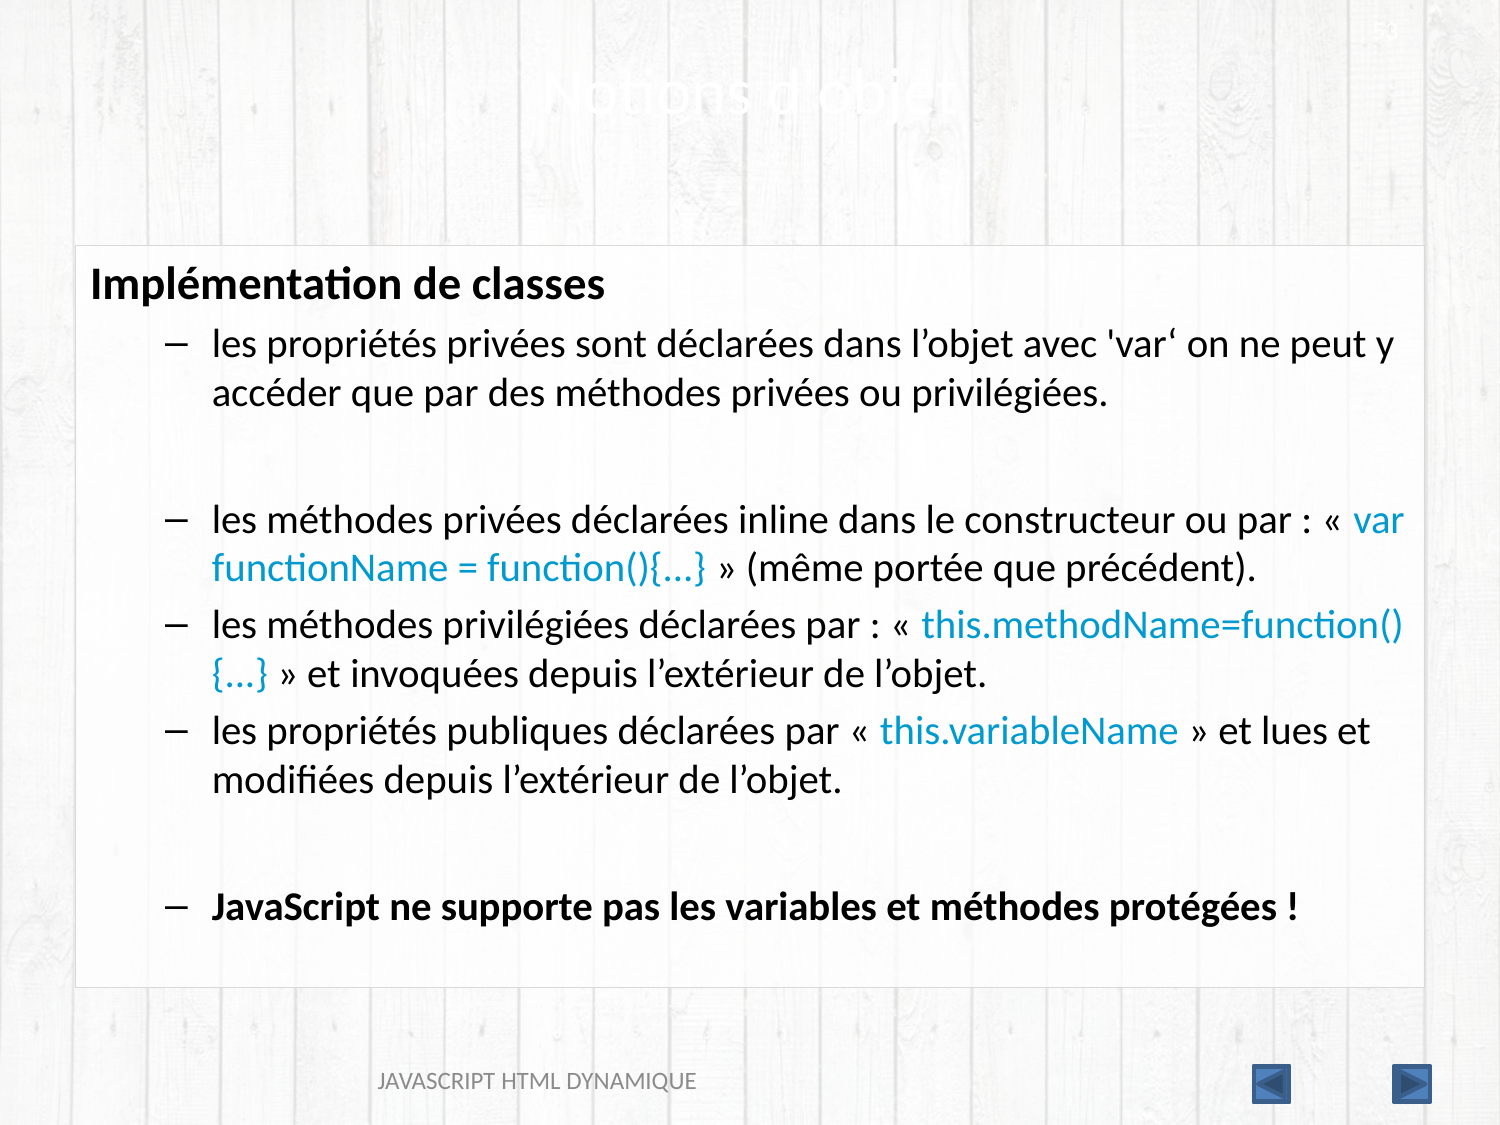

53
# Notions d'objet
Implémentation de classes
les propriétés privées sont déclarées dans l’objet avec 'var‘ on ne peut y accéder que par des méthodes privées ou privilégiées.

les méthodes privées déclarées inline dans le constructeur ou par : « var functionName = function(){...} » (même portée que précédent).
les méthodes privilégiées déclarées par : « this.methodName=function(){...} » et invoquées depuis l’extérieur de l’objet.
les propriétés publiques déclarées par « this.variableName » et lues et modifiées depuis l’extérieur de l’objet.

JavaScript ne supporte pas les variables et méthodes protégées !
JAVASCRIPT HTML DYNAMIQUE